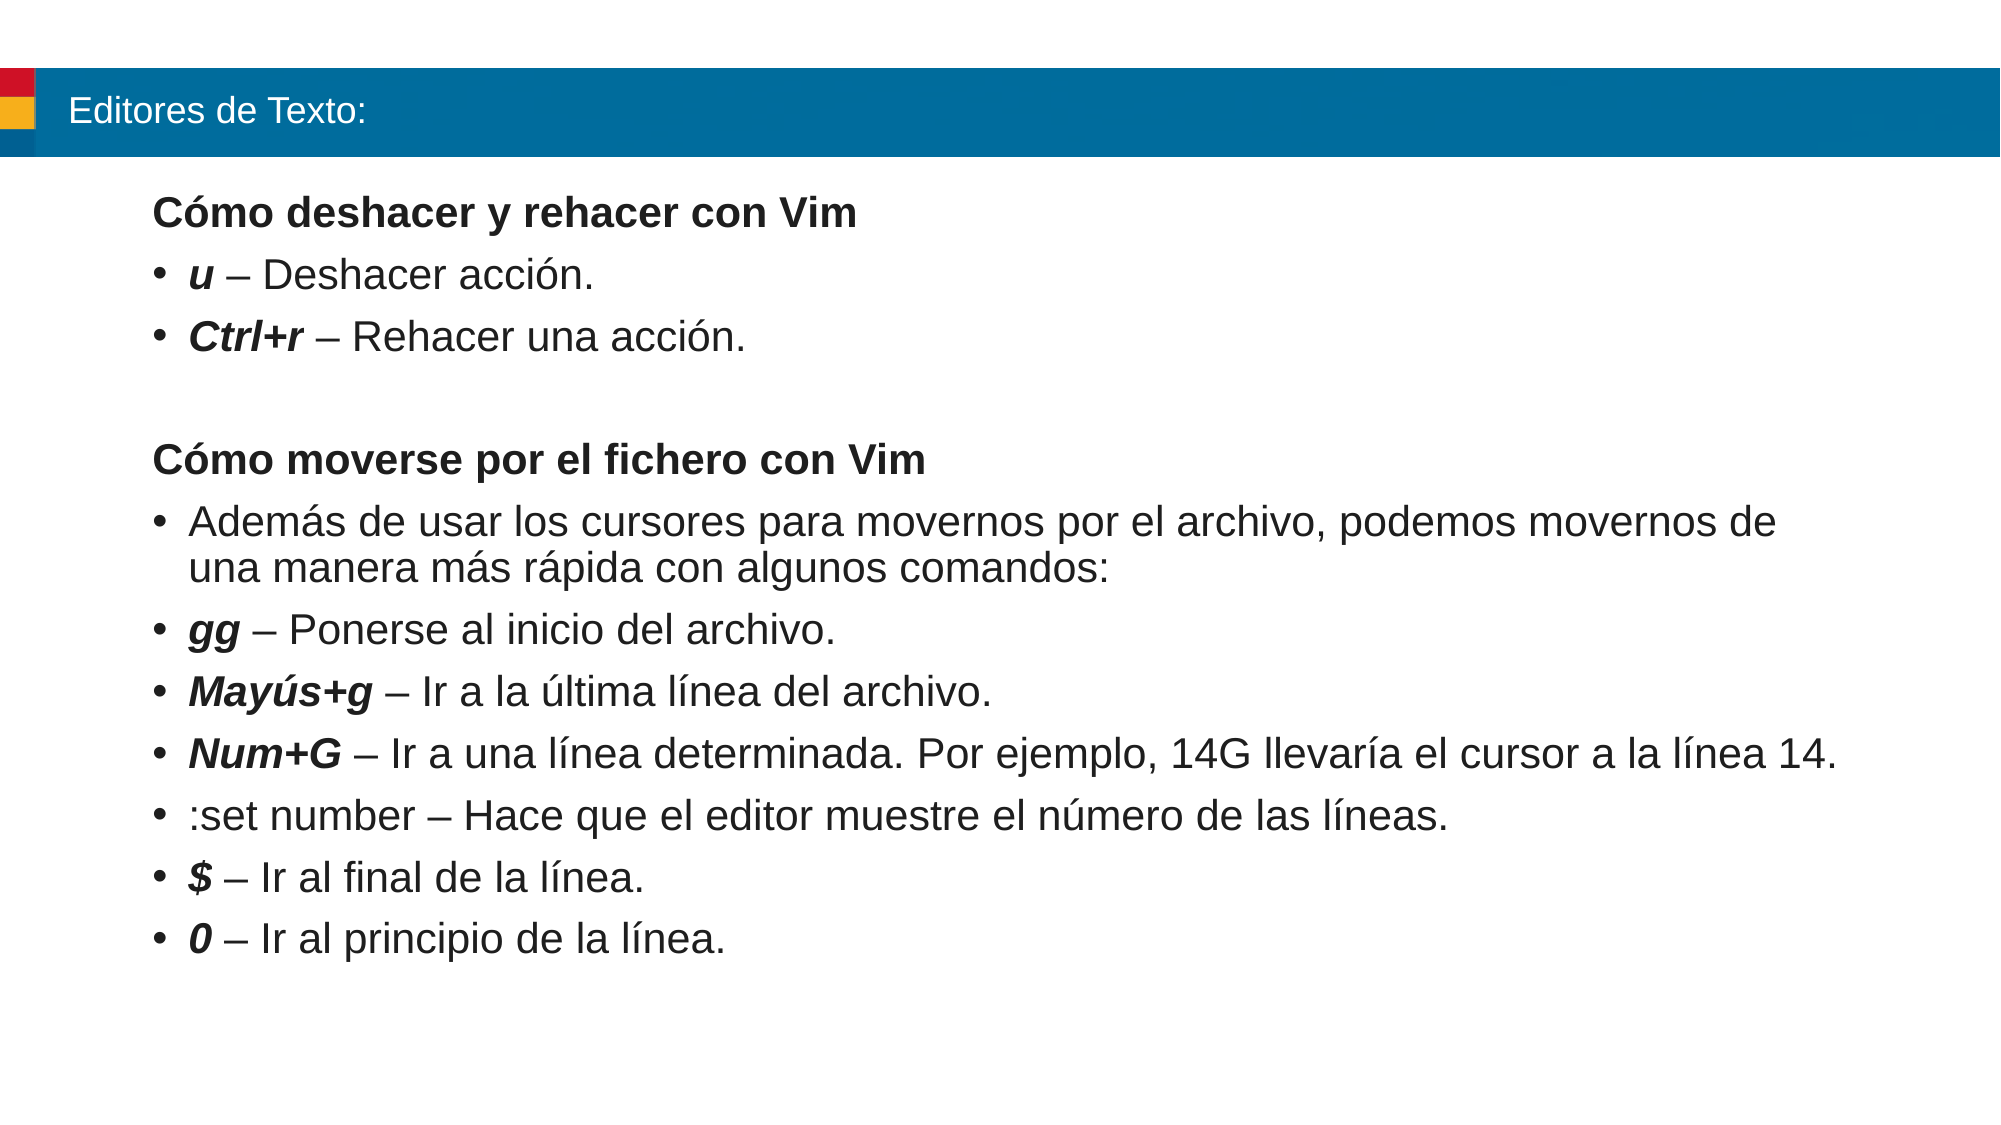

# Editores de Texto:
Cómo deshacer y rehacer con Vim
u – Deshacer acción.
Ctrl+r – Rehacer una acción.

Cómo moverse por el fichero con Vim
Además de usar los cursores para movernos por el archivo, podemos movernos de una manera más rápida con algunos comandos:
gg – Ponerse al inicio del archivo.
Mayús+g – Ir a la última línea del archivo.
Num+G – Ir a una línea determinada. Por ejemplo, 14G llevaría el cursor a la línea 14.
:set number – Hace que el editor muestre el número de las líneas.
$ – Ir al final de la línea.
0 – Ir al principio de la línea.